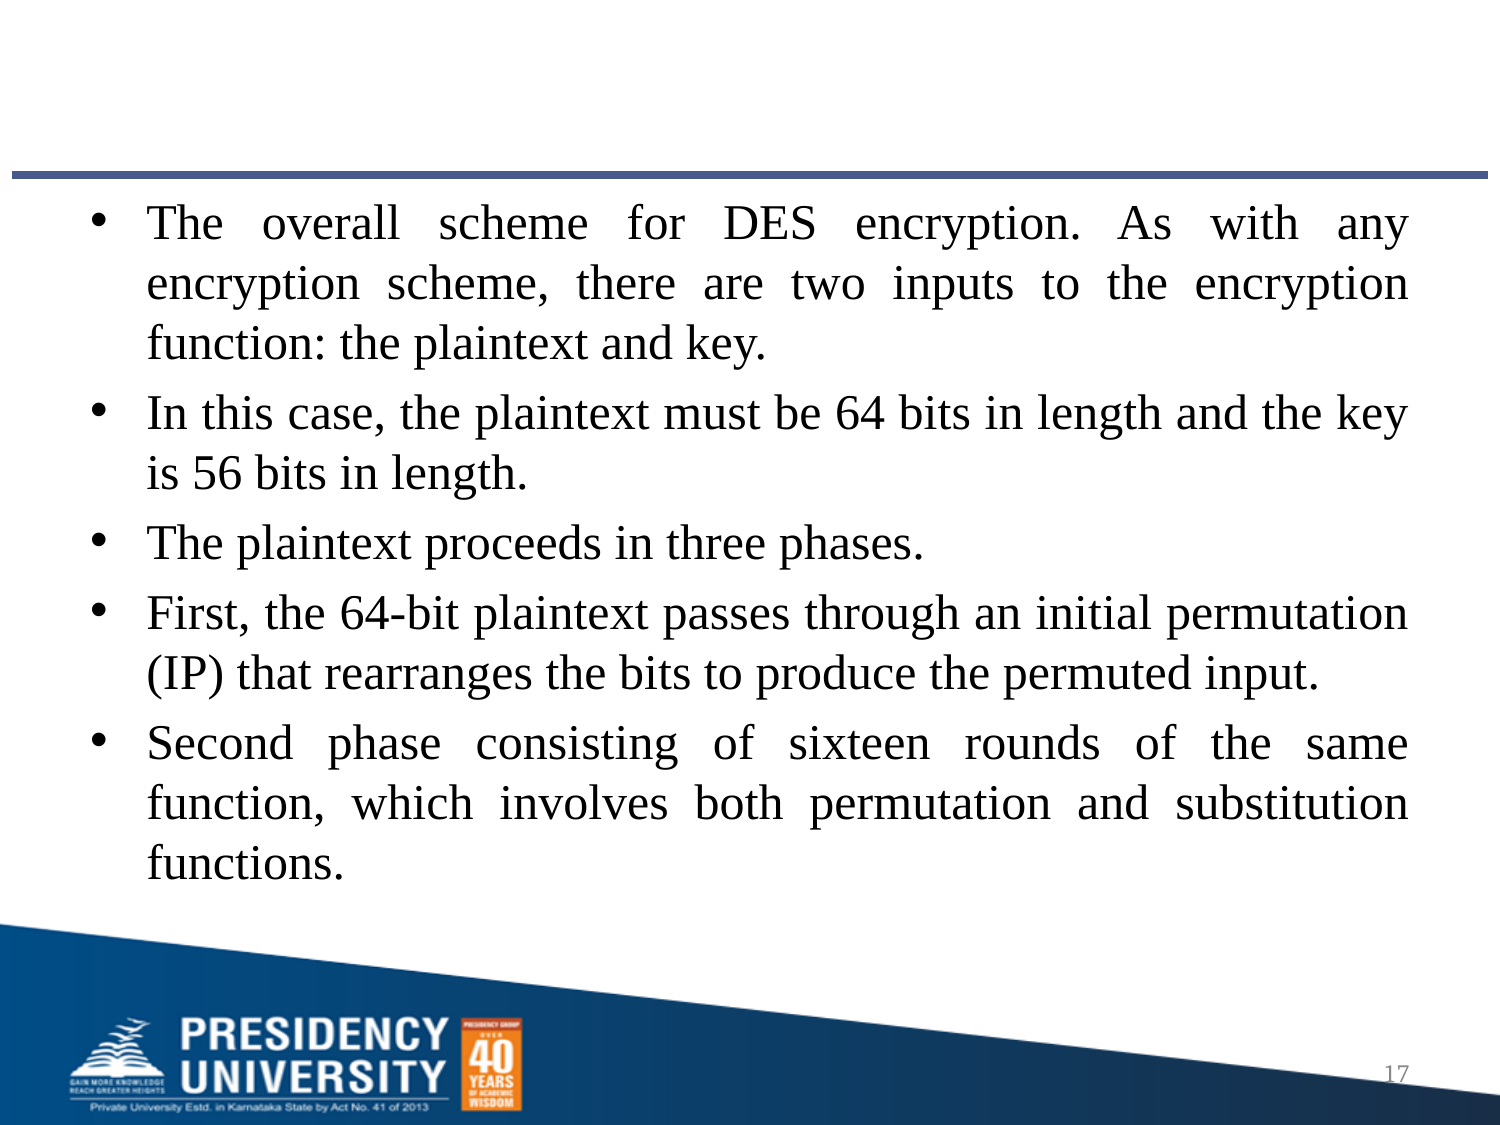

#
The overall scheme for DES encryption. As with any encryption scheme, there are two inputs to the encryption function: the plaintext and key.
In this case, the plaintext must be 64 bits in length and the key is 56 bits in length.
The plaintext proceeds in three phases.
First, the 64-bit plaintext passes through an initial permutation (IP) that rearranges the bits to produce the permuted input.
Second phase consisting of sixteen rounds of the same function, which involves both permutation and substitution functions.

17